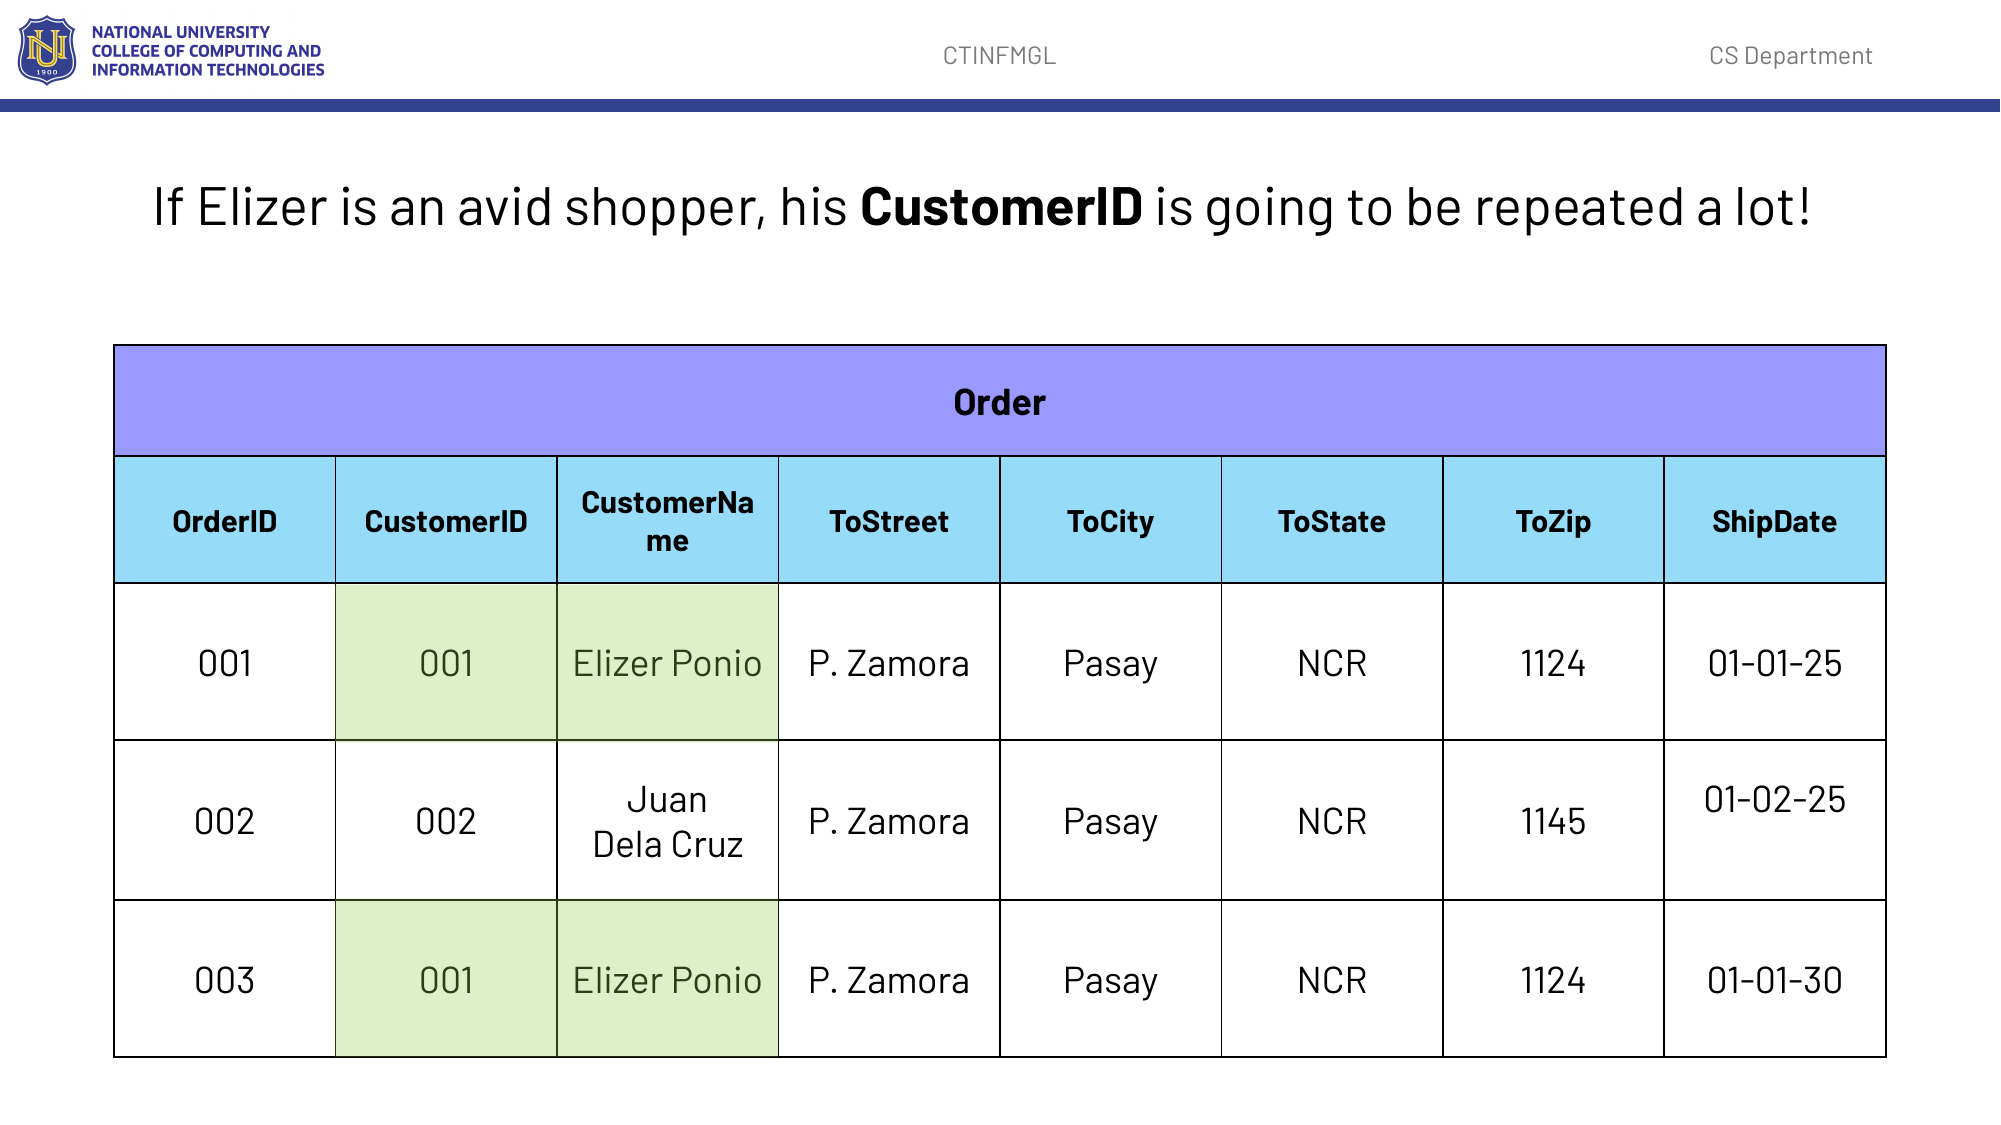

If Elizer is an avid shopper, his CustomerID is going to be repeated a lot!
| Order |  |  |  |  |  |  |  |
| --- | --- | --- | --- | --- | --- | --- | --- |
| OrderID | CustomerID | CustomerName | ToStreet | ToCity | ToState | ToZip | ShipDate |
| 001 | 001 | Elizer Ponio | P. Zamora | Pasay | NCR | 1124 | 01-01-25 |
| 002 | 002 | Juan Dela Cruz | P. Zamora | Pasay | NCR | 1145 | 01-02-25 |
| 003 | 001 | Elizer Ponio | P. Zamora | Pasay | NCR | 1124 | 01-01-30 |